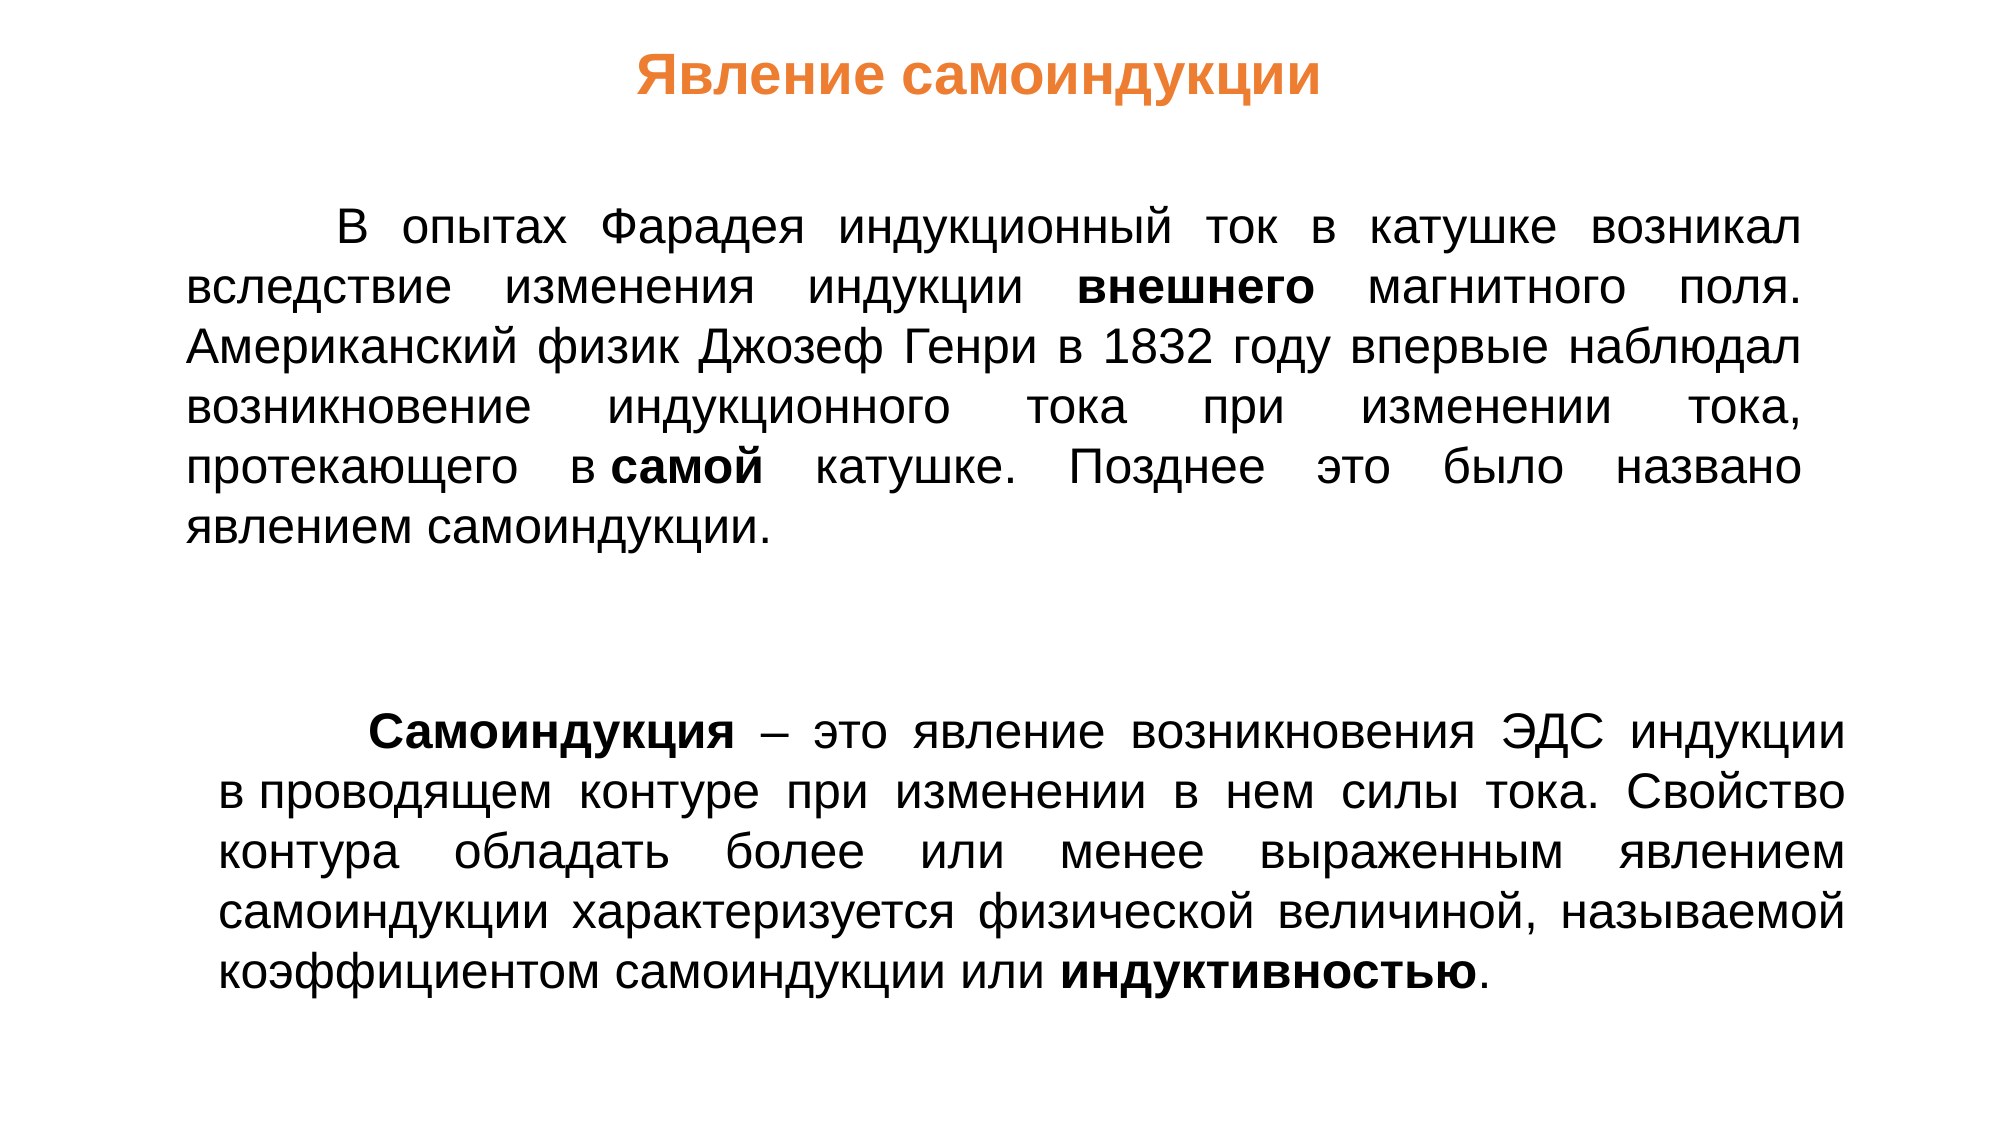

Явление самоиндукции

	В опытах Фарадея индукционный ток в катушке возникал вследствие изменения индукции внешнего магнитного поля. Американский физик Джозеф Генри в 1832 году впервые наблюдал возникновение индукционного тока при изменении тока, протекающего в самой катушке. Позднее это было названо явлением самоиндукции.
	Самоиндукция – это явление возникновения ЭДС индукции в проводящем контуре при изменении в нем силы тока. Свойство контура обладать более или менее выраженным явлением самоиндукции характеризуется физической величиной, называемой коэффициентом самоиндукции или индуктивностью.